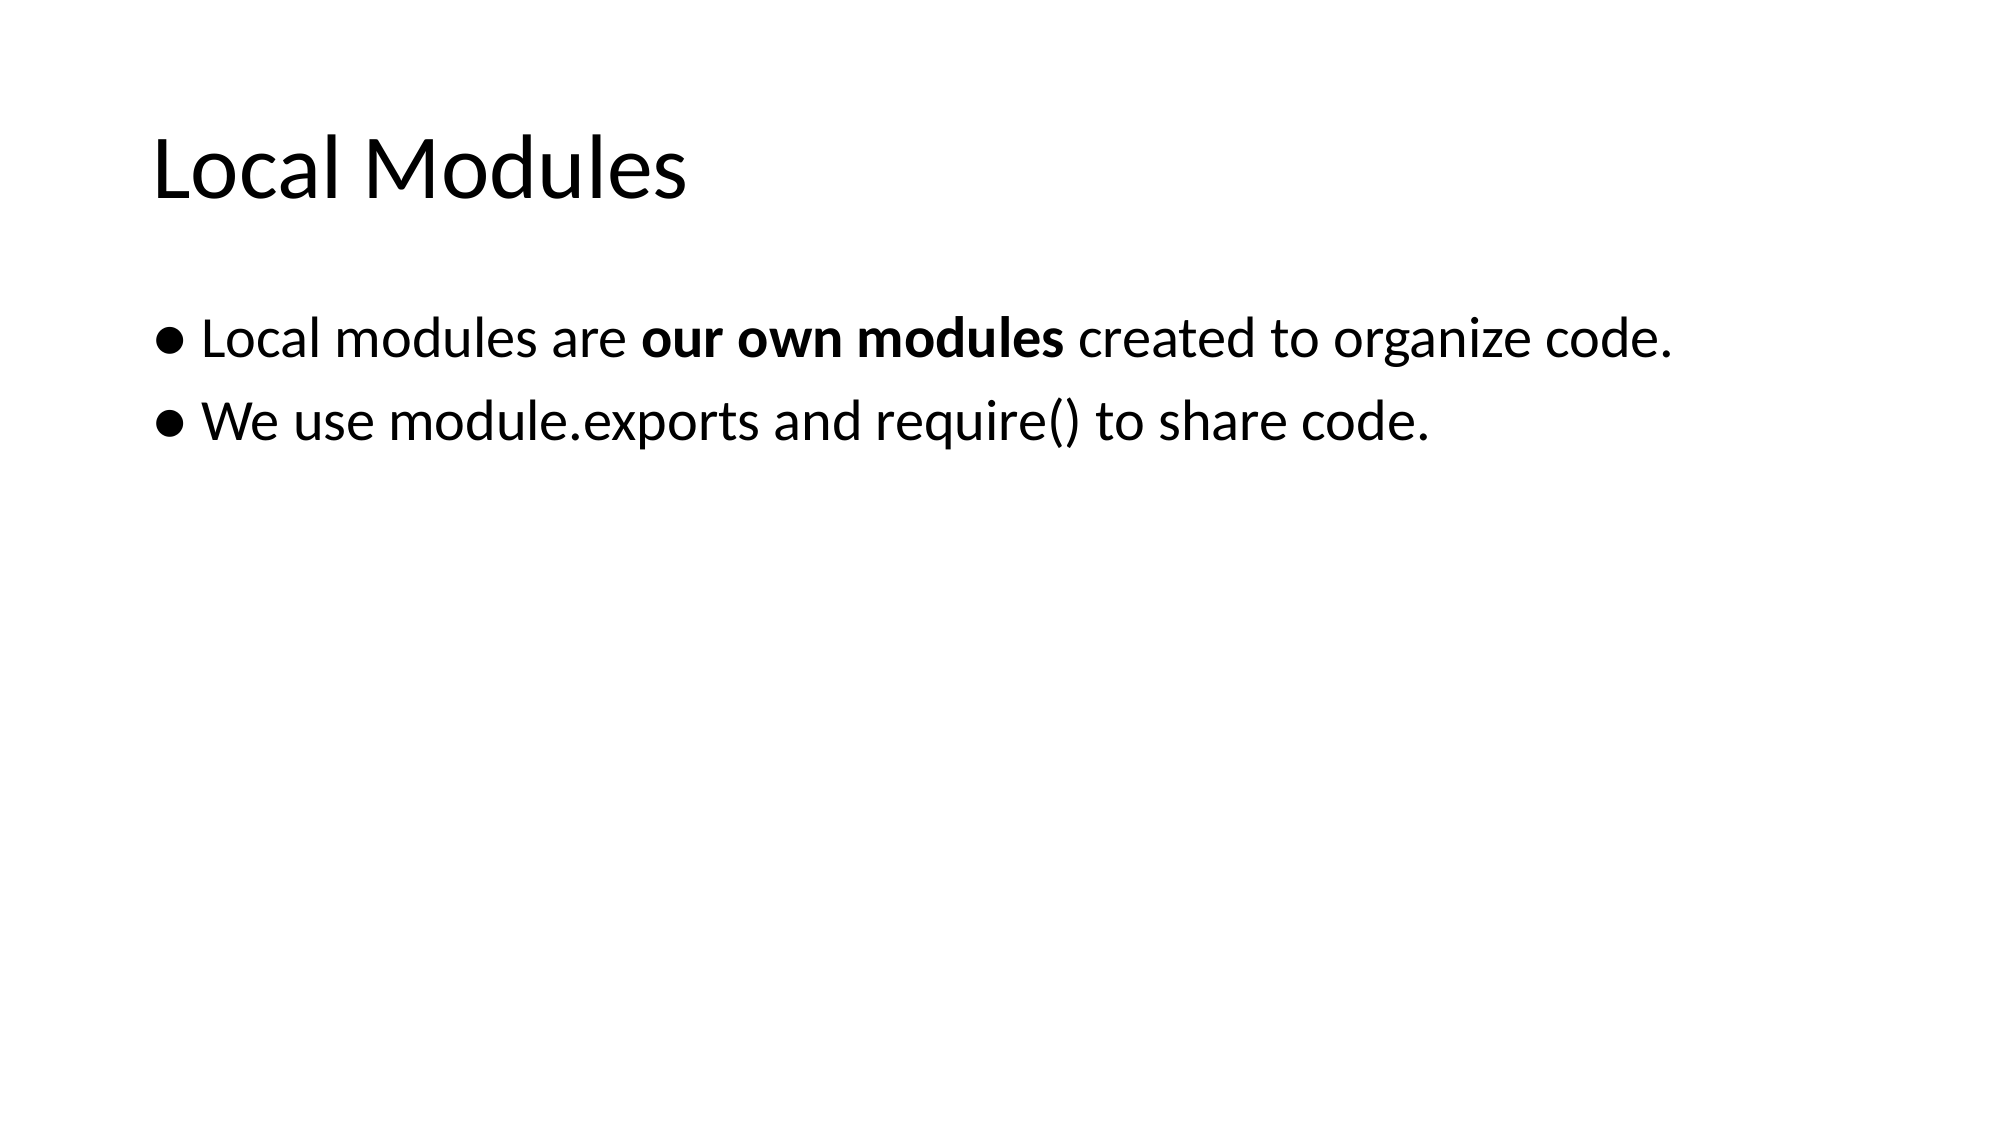

# Local Modules
● Local modules are our own modules created to organize code.
● We use module.exports and require() to share code.